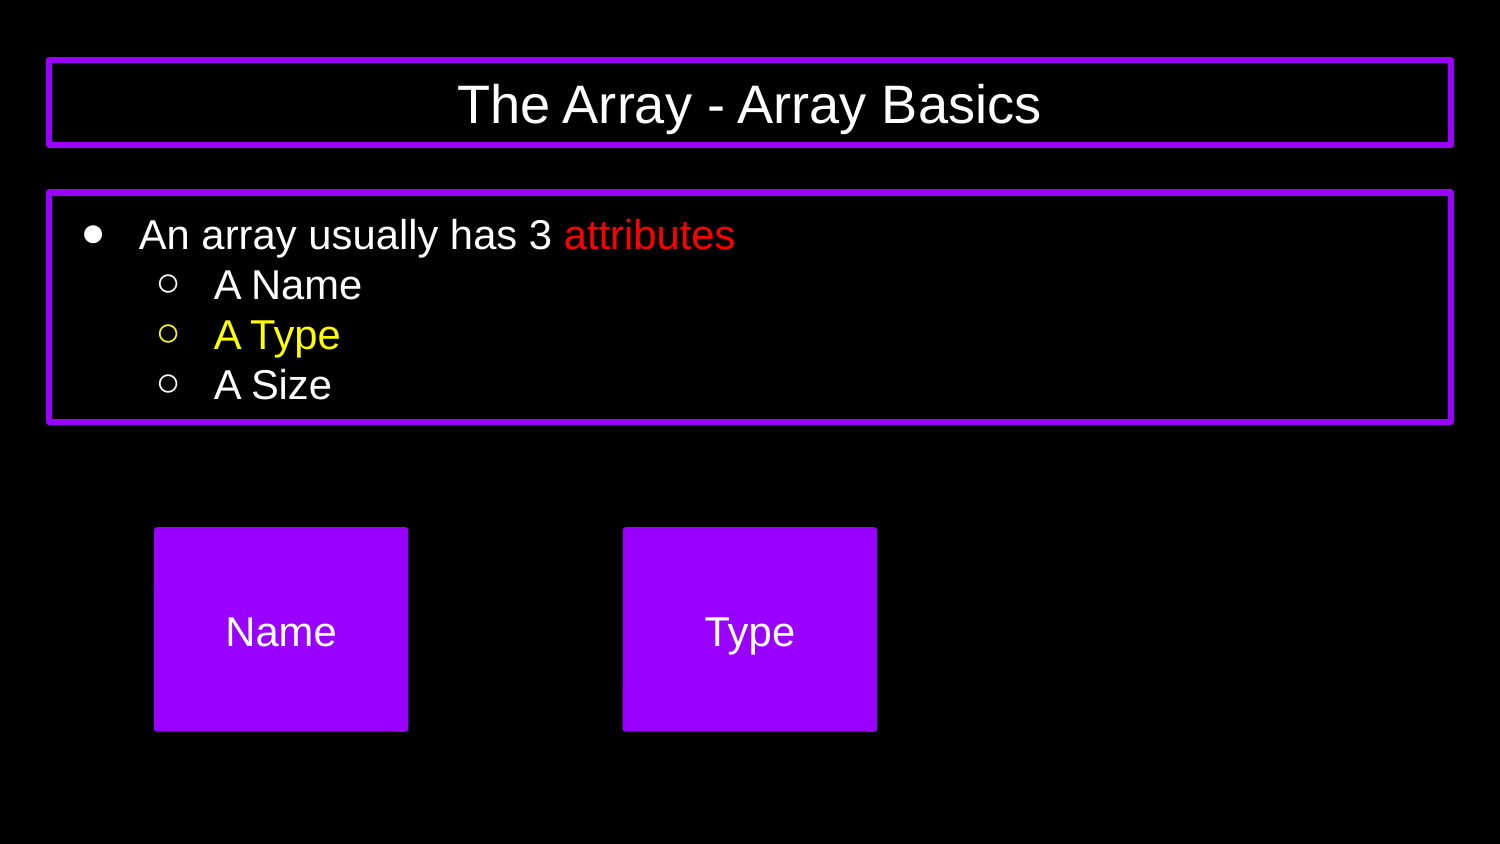

# The Array - Array Basics
An array usually has 3 attributes
A Name
A Type
A Size
Name
Type